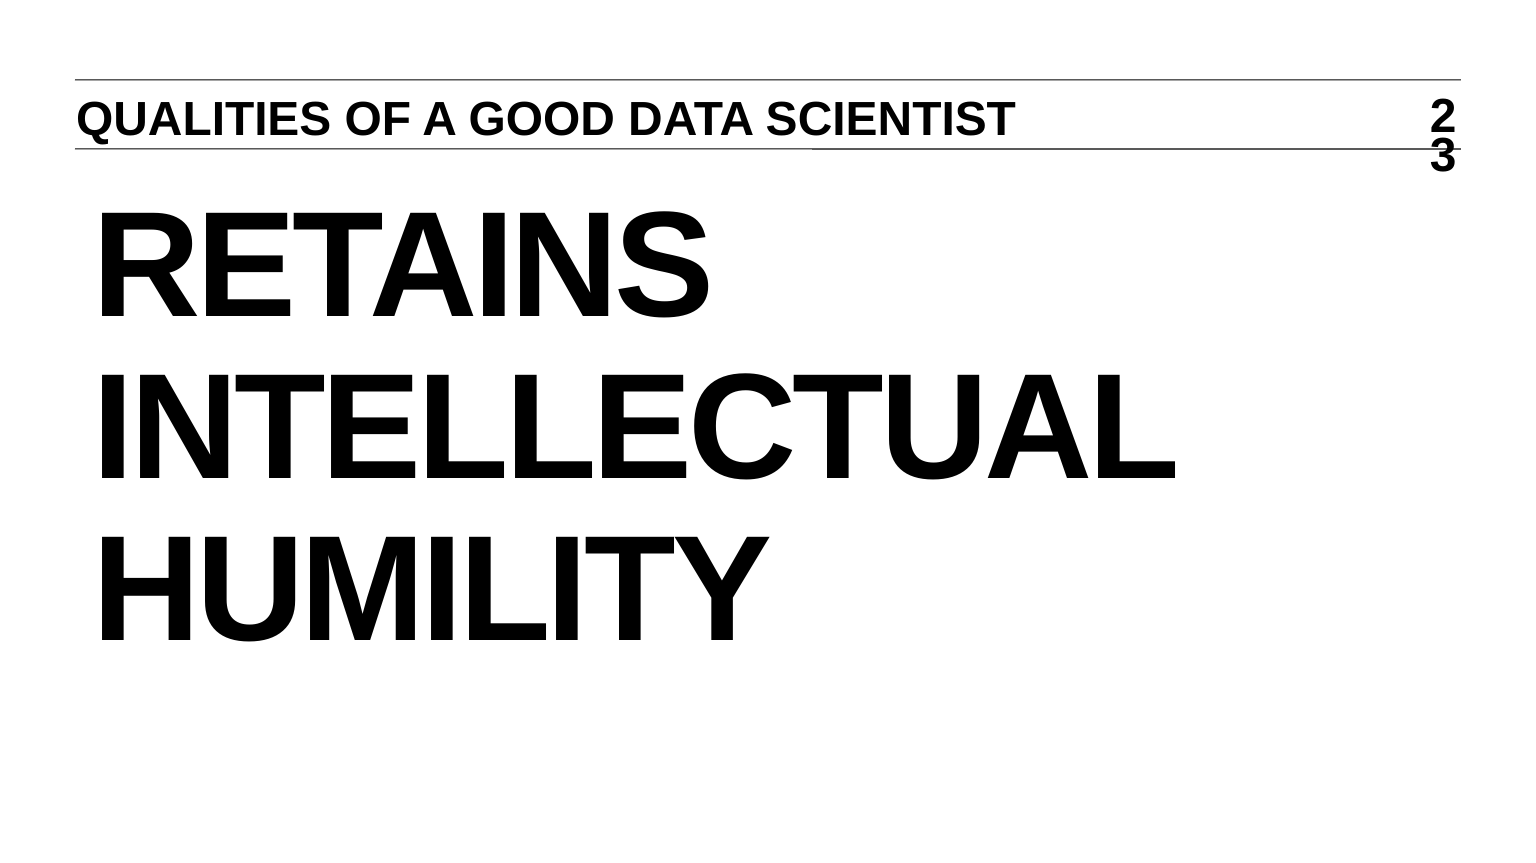

Qualities of a good data scientist
23
# Retains Intellectual Humility